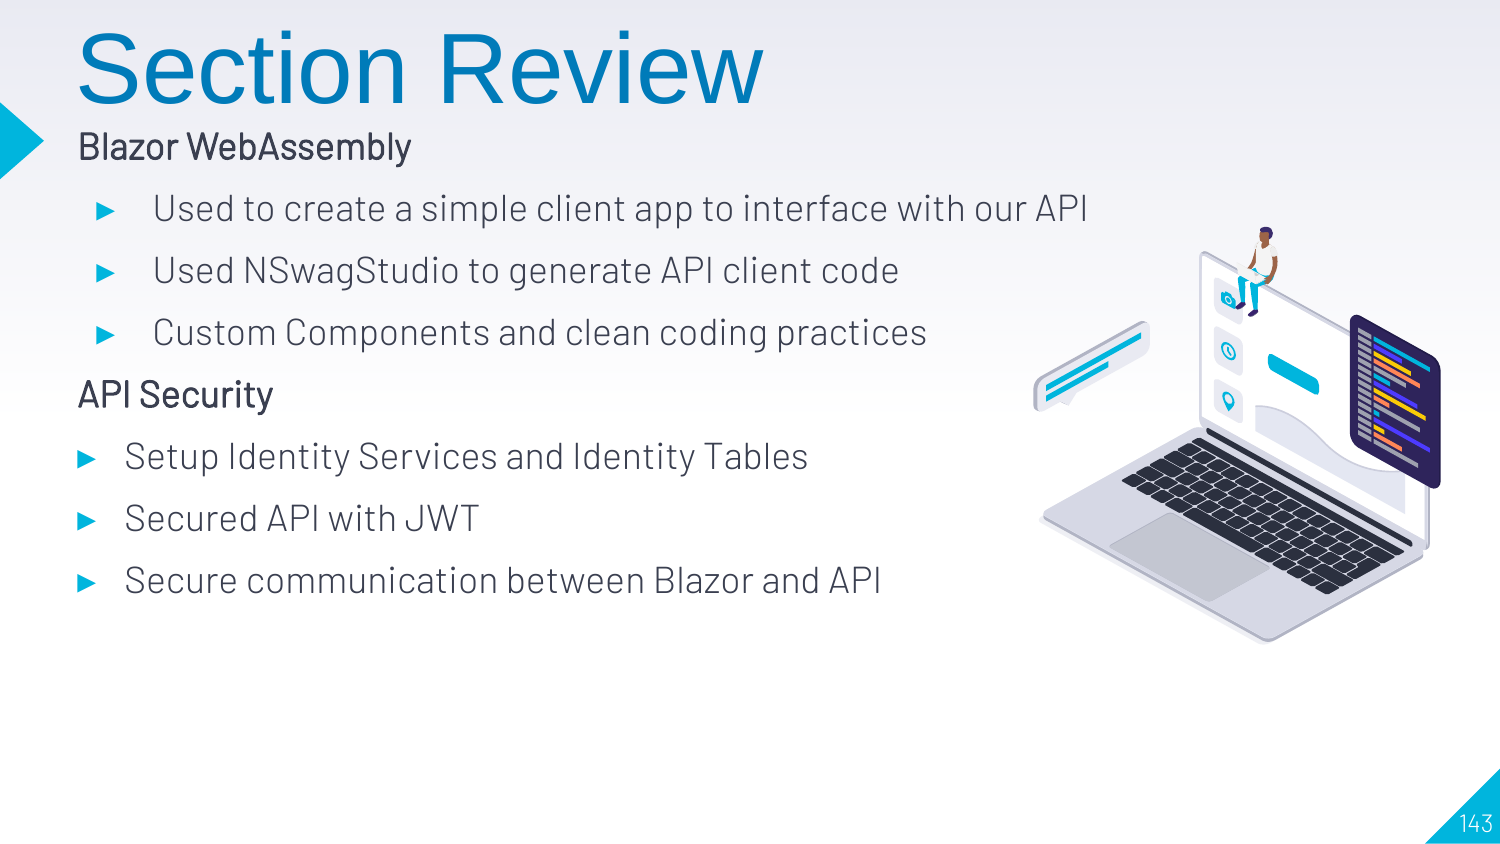

# Section Review
Blazor WebAssembly
Used to create a simple client app to interface with our API
Used NSwagStudio to generate API client code
Custom Components and clean coding practices
API Security
Setup Identity Services and Identity Tables
Secured API with JWT
Secure communication between Blazor and API

143